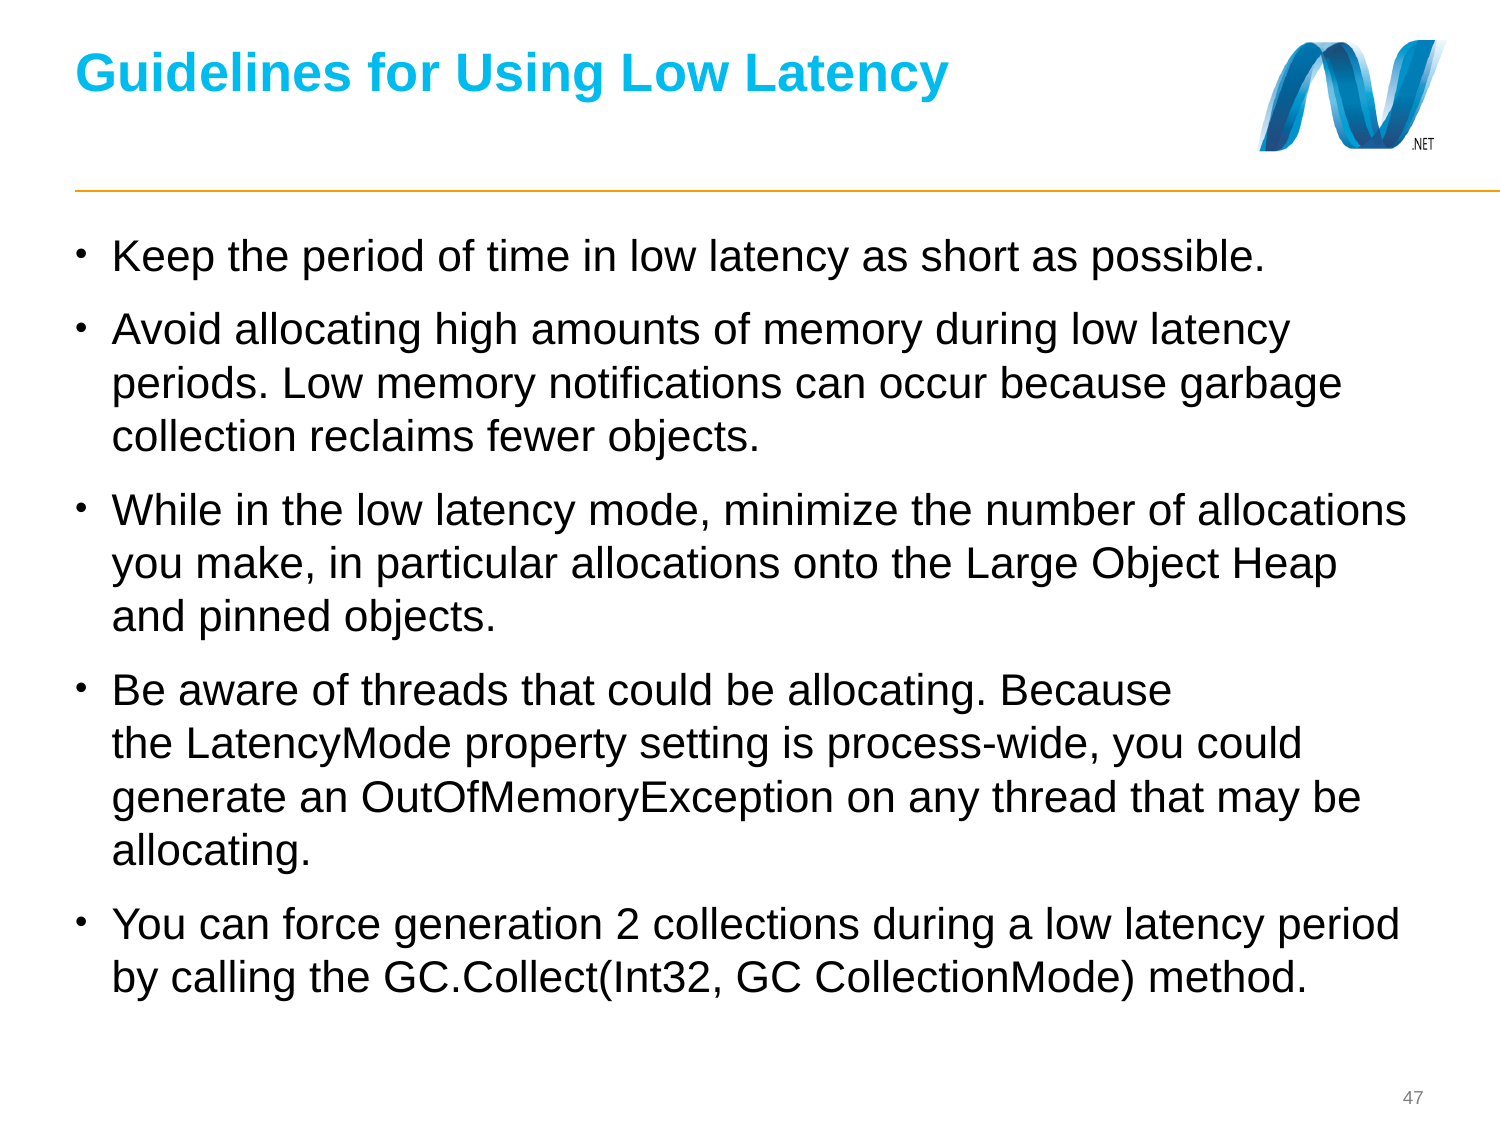

# Guidelines for Using Low Latency
Keep the period of time in low latency as short as possible.
Avoid allocating high amounts of memory during low latency periods. Low memory notifications can occur because garbage collection reclaims fewer objects.
While in the low latency mode, minimize the number of allocations you make, in particular allocations onto the Large Object Heap and pinned objects.
Be aware of threads that could be allocating. Because the LatencyMode property setting is process-wide, you could generate an OutOfMemoryException on any thread that may be allocating.
You can force generation 2 collections during a low latency period by calling the GC.Collect(Int32, GC CollectionMode) method.